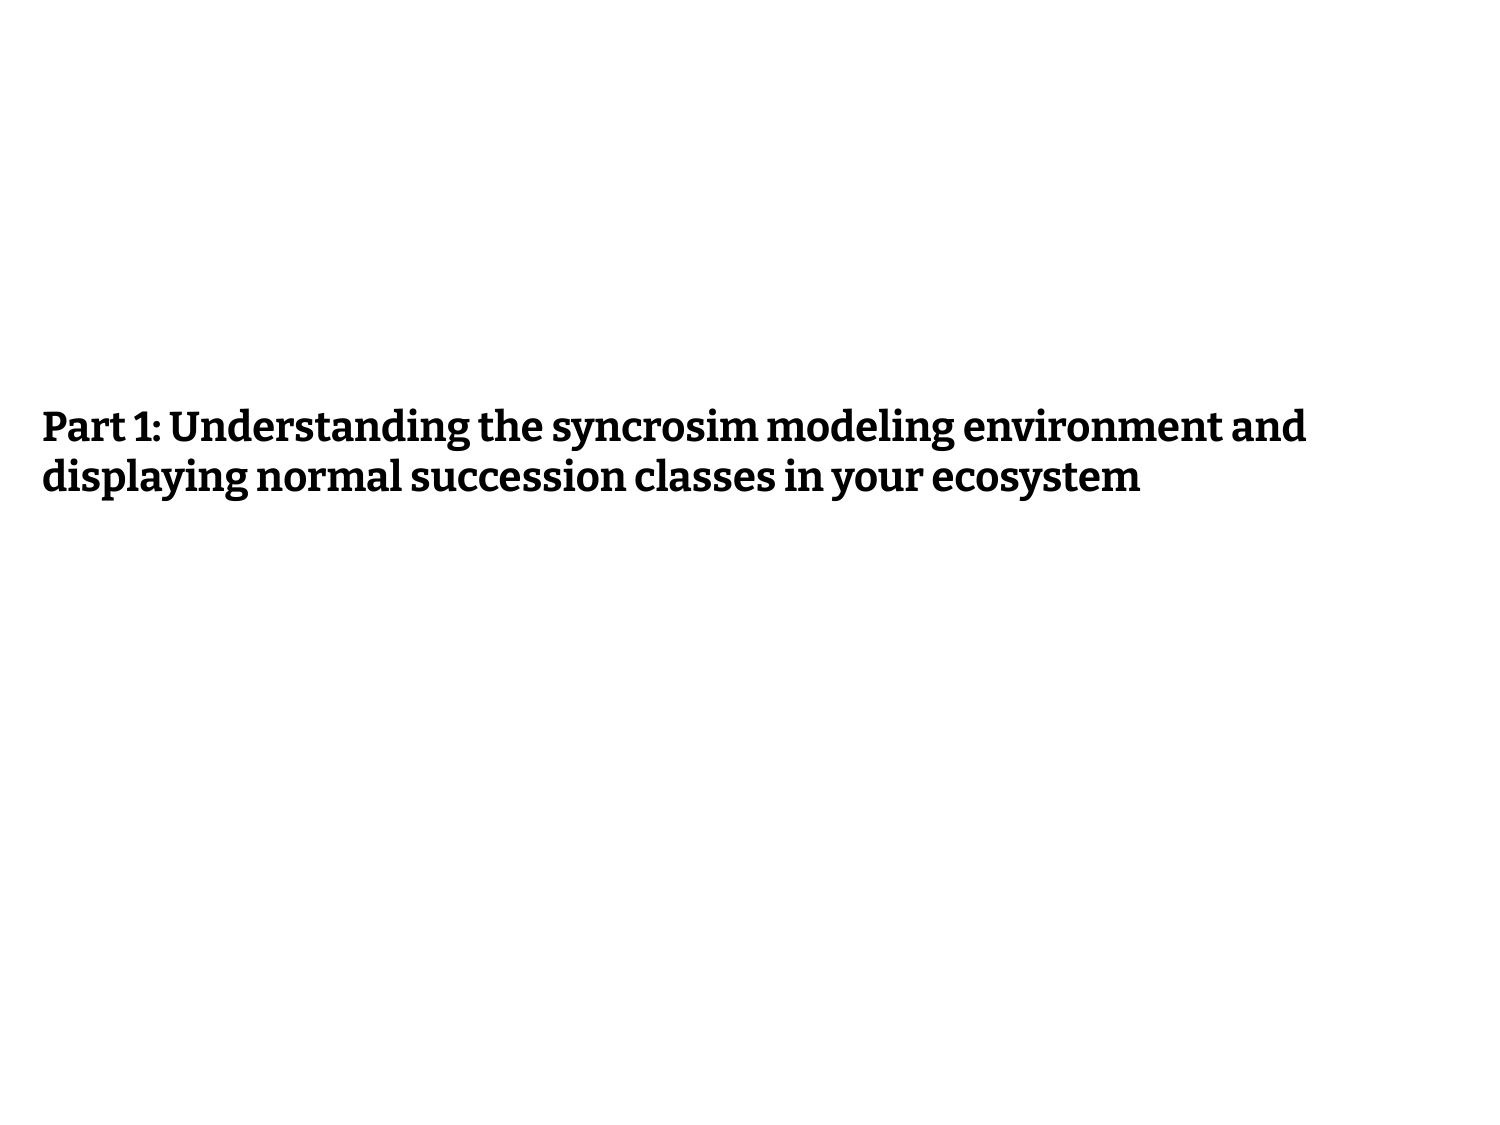

Part 1: Understanding the syncrosim modeling environment and displaying normal succession classes in your ecosystem